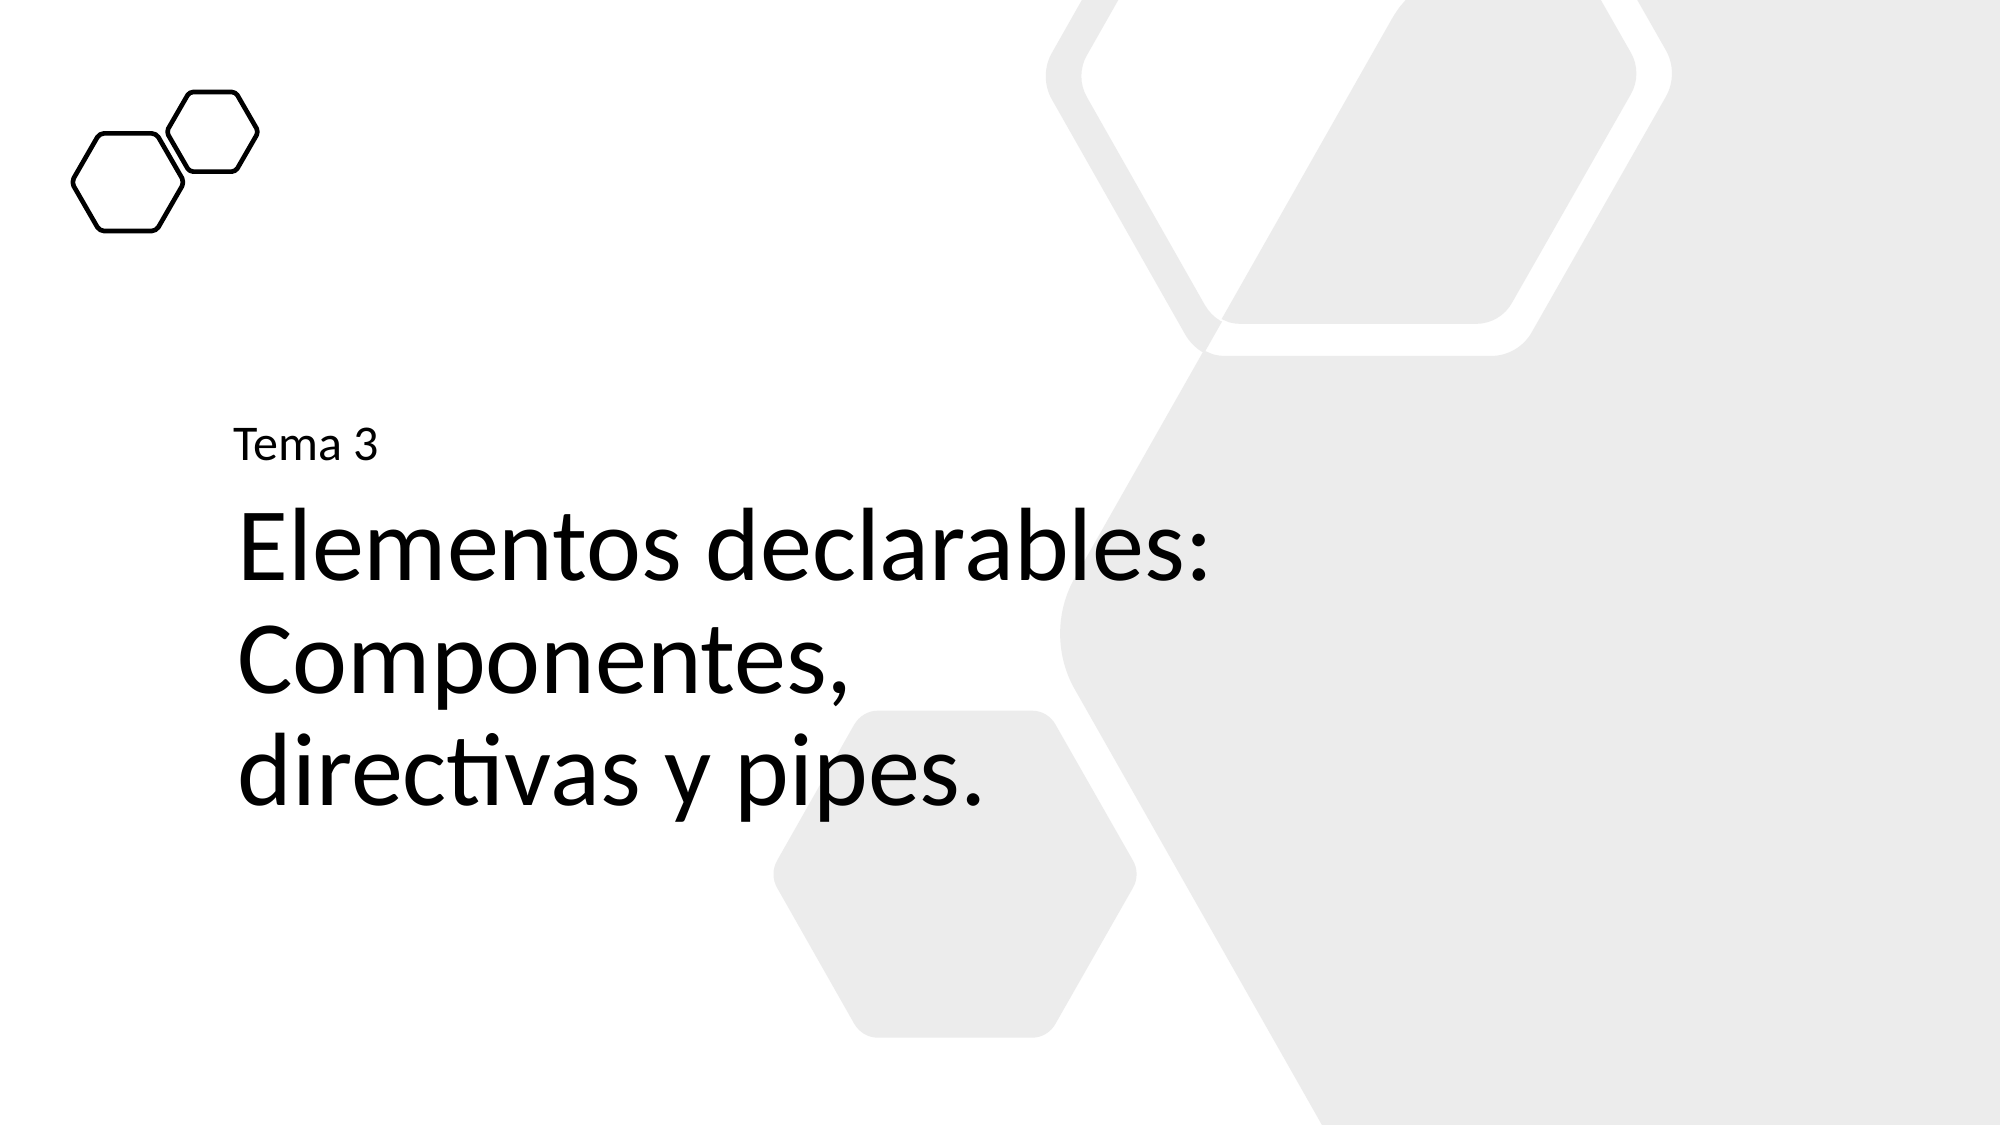

Tema 3
# Elementos declarables: Componentes, directivas y pipes.